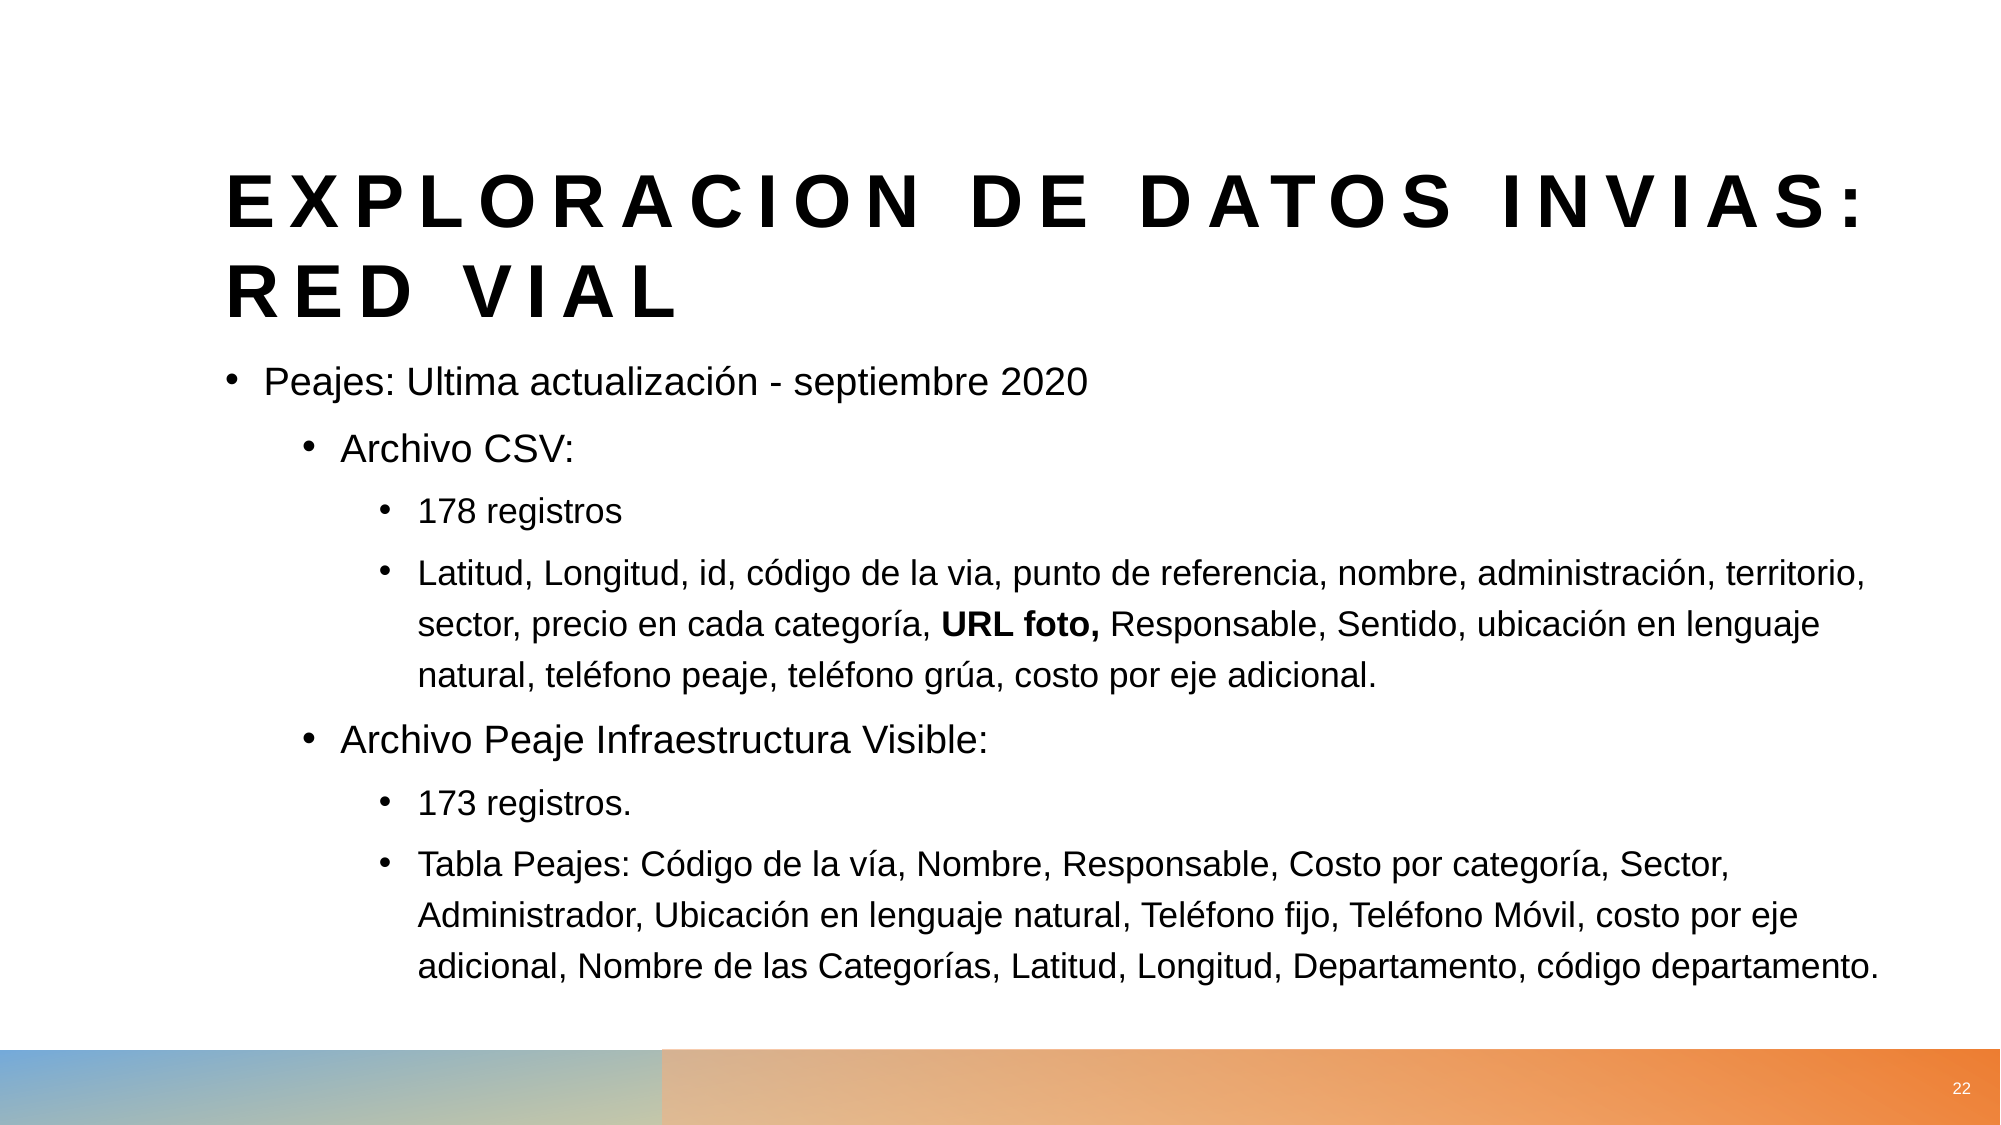

# Exploracion de datos invias: Red vial
Peajes: Ultima actualización - septiembre 2020
Archivo CSV:
178 registros
Latitud, Longitud, id, código de la via, punto de referencia, nombre, administración, territorio, sector, precio en cada categoría, URL foto, Responsable, Sentido, ubicación en lenguaje natural, teléfono peaje, teléfono grúa, costo por eje adicional.
Archivo Peaje Infraestructura Visible:
173 registros.
Tabla Peajes: Código de la vía, Nombre, Responsable, Costo por categoría, Sector, Administrador, Ubicación en lenguaje natural, Teléfono fijo, Teléfono Móvil, costo por eje adicional, Nombre de las Categorías, Latitud, Longitud, Departamento, código departamento.

22